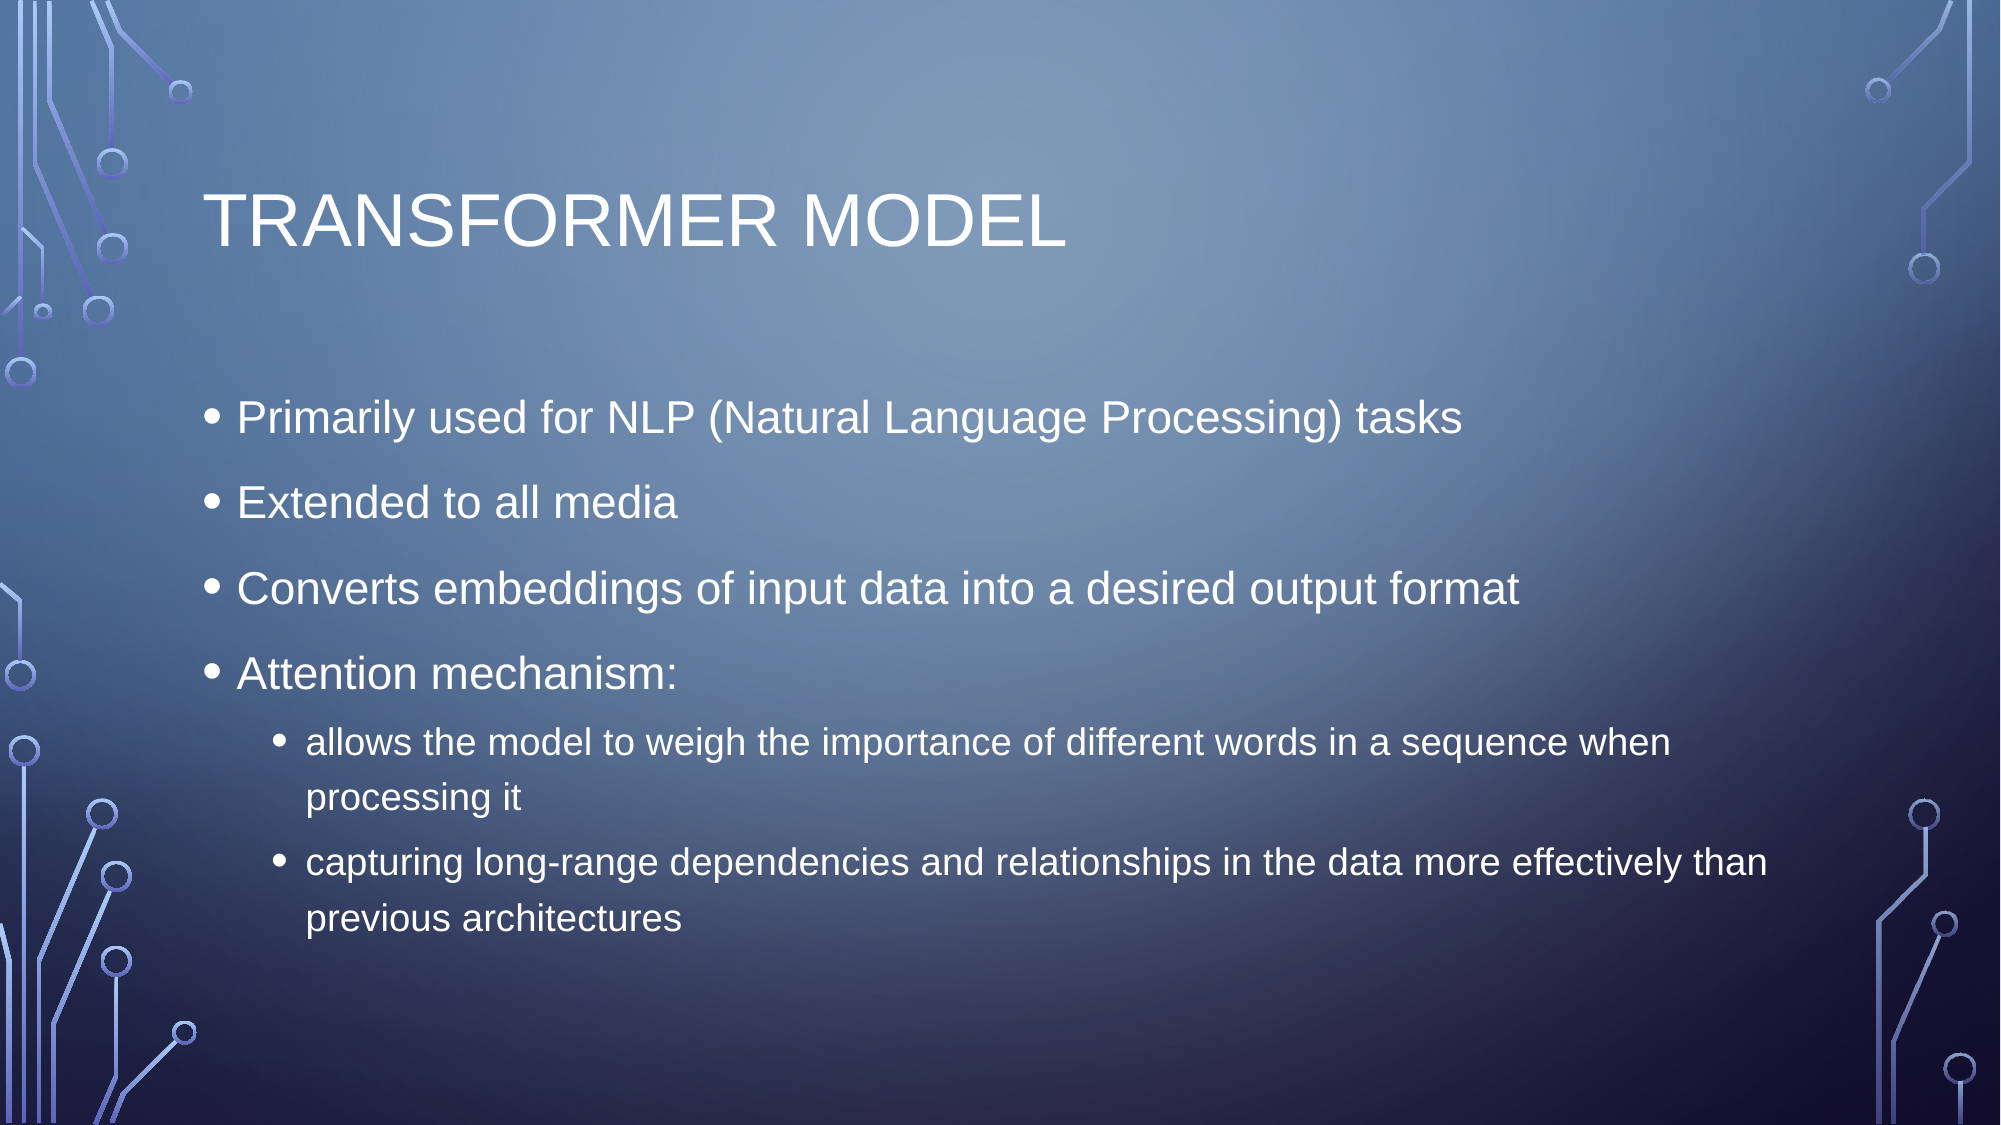

# Transformer model
Primarily used for NLP (Natural Language Processing) tasks
Extended to all media
Converts embeddings of input data into a desired output format
Attention mechanism:
allows the model to weigh the importance of different words in a sequence when processing it
capturing long-range dependencies and relationships in the data more effectively than previous architectures